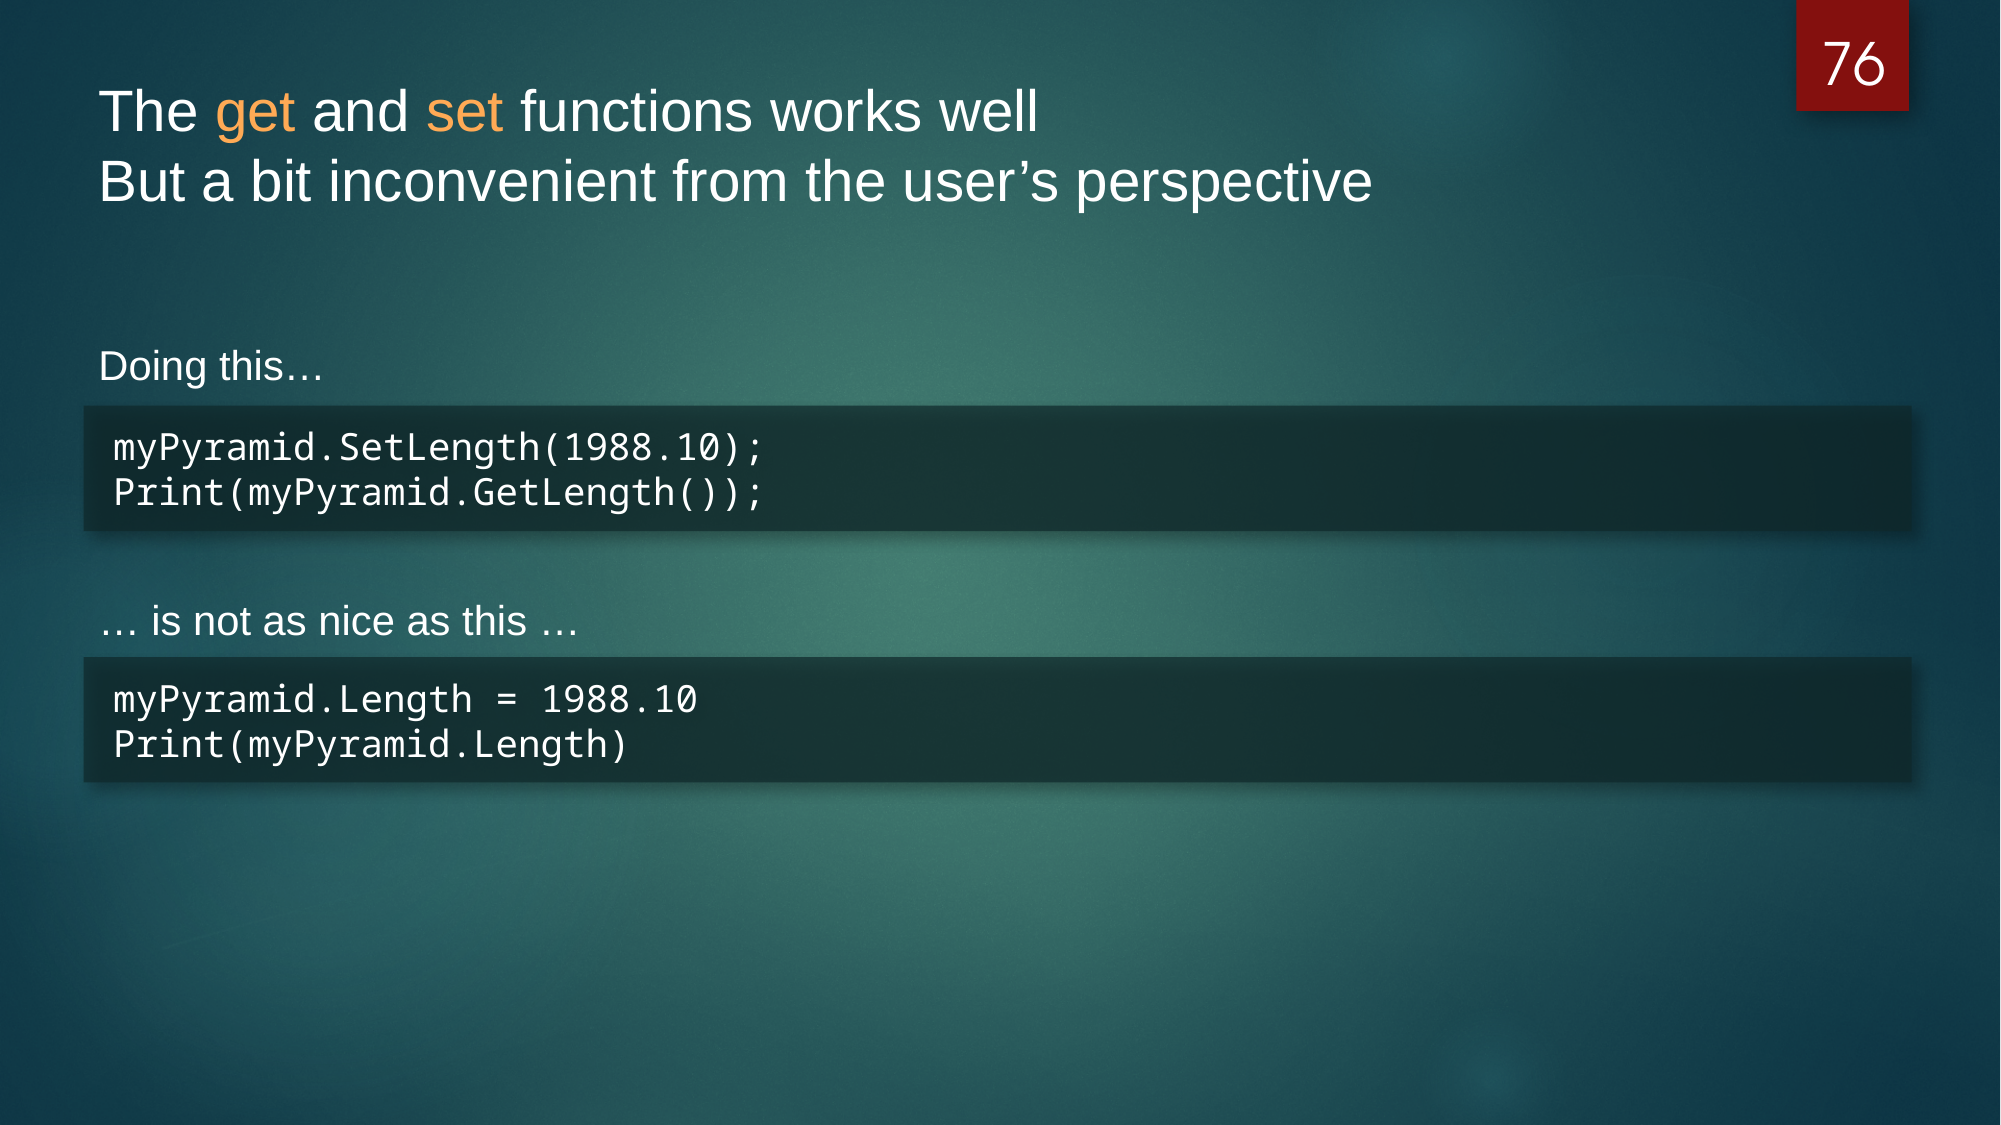

76
The get and set functions works well
But a bit inconvenient from the user’s perspective

Doing this…
myPyramid.SetLength(1988.10);
Print(myPyramid.GetLength());
… is not as nice as this …
myPyramid.Length = 1988.10
Print(myPyramid.Length)